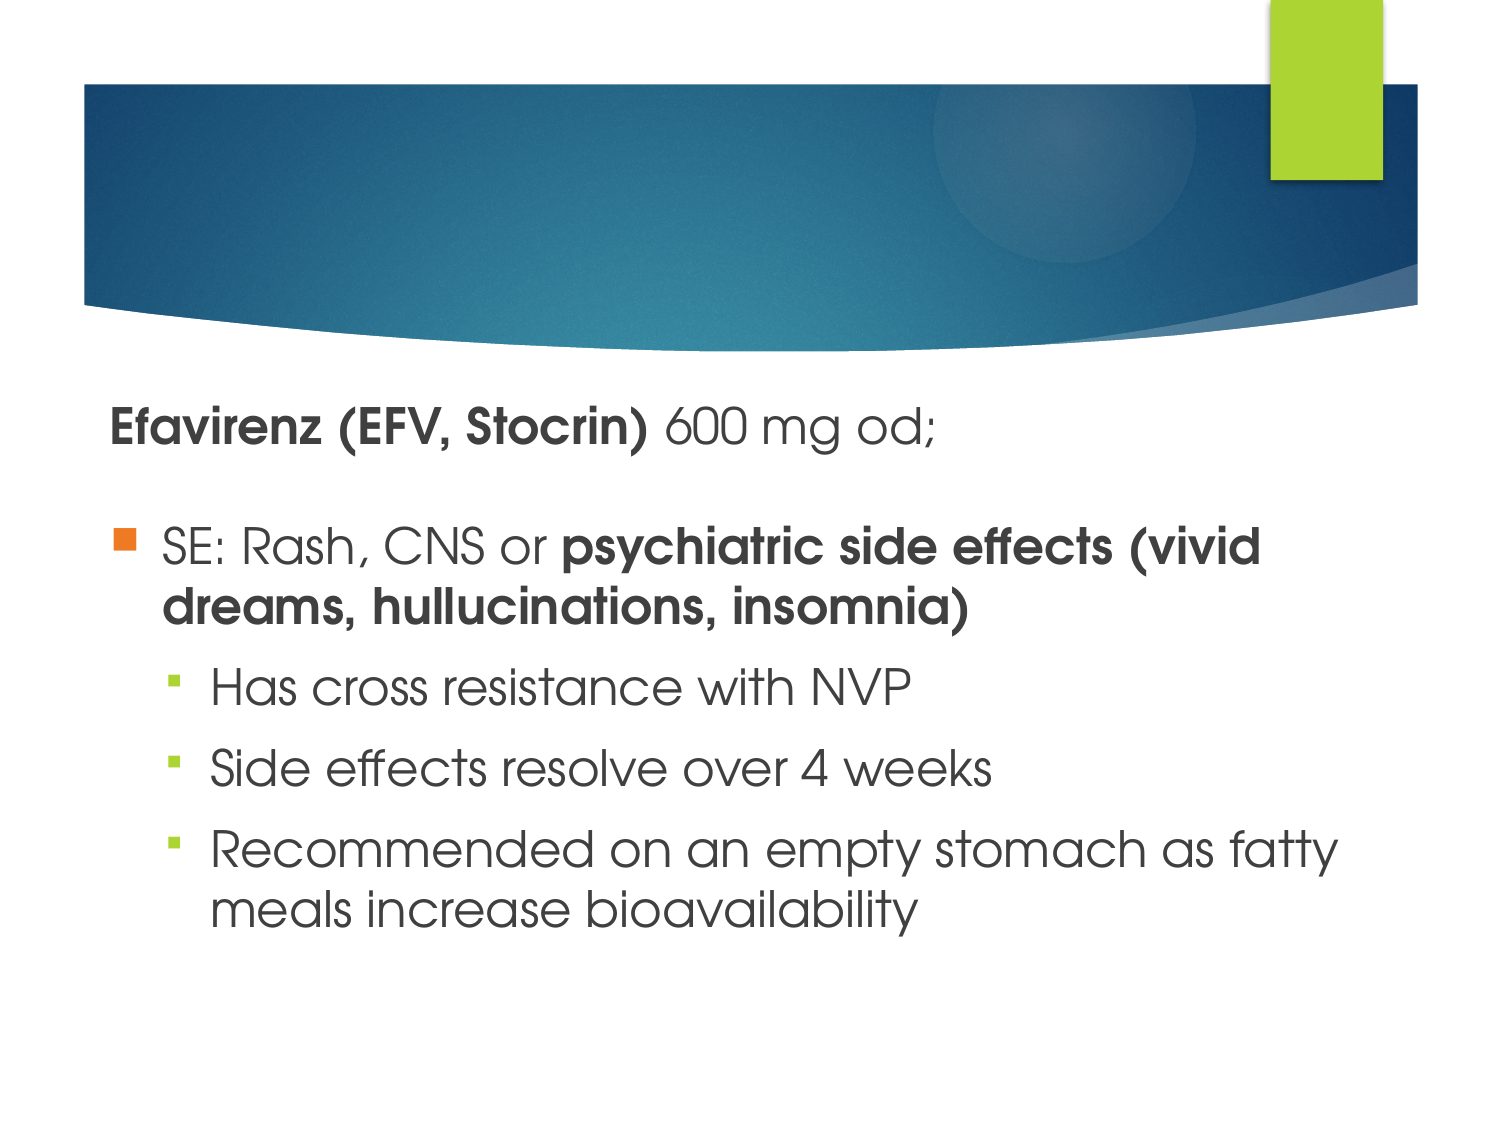

Efavirenz (EFV, Stocrin) 600 mg od;

SE: Rash, CNS or psychiatric side effects (vivid dreams, hullucinations, insomnia)
Has cross resistance with NVP
Side effects resolve over 4 weeks
Recommended on an empty stomach as fatty meals increase bioavailability